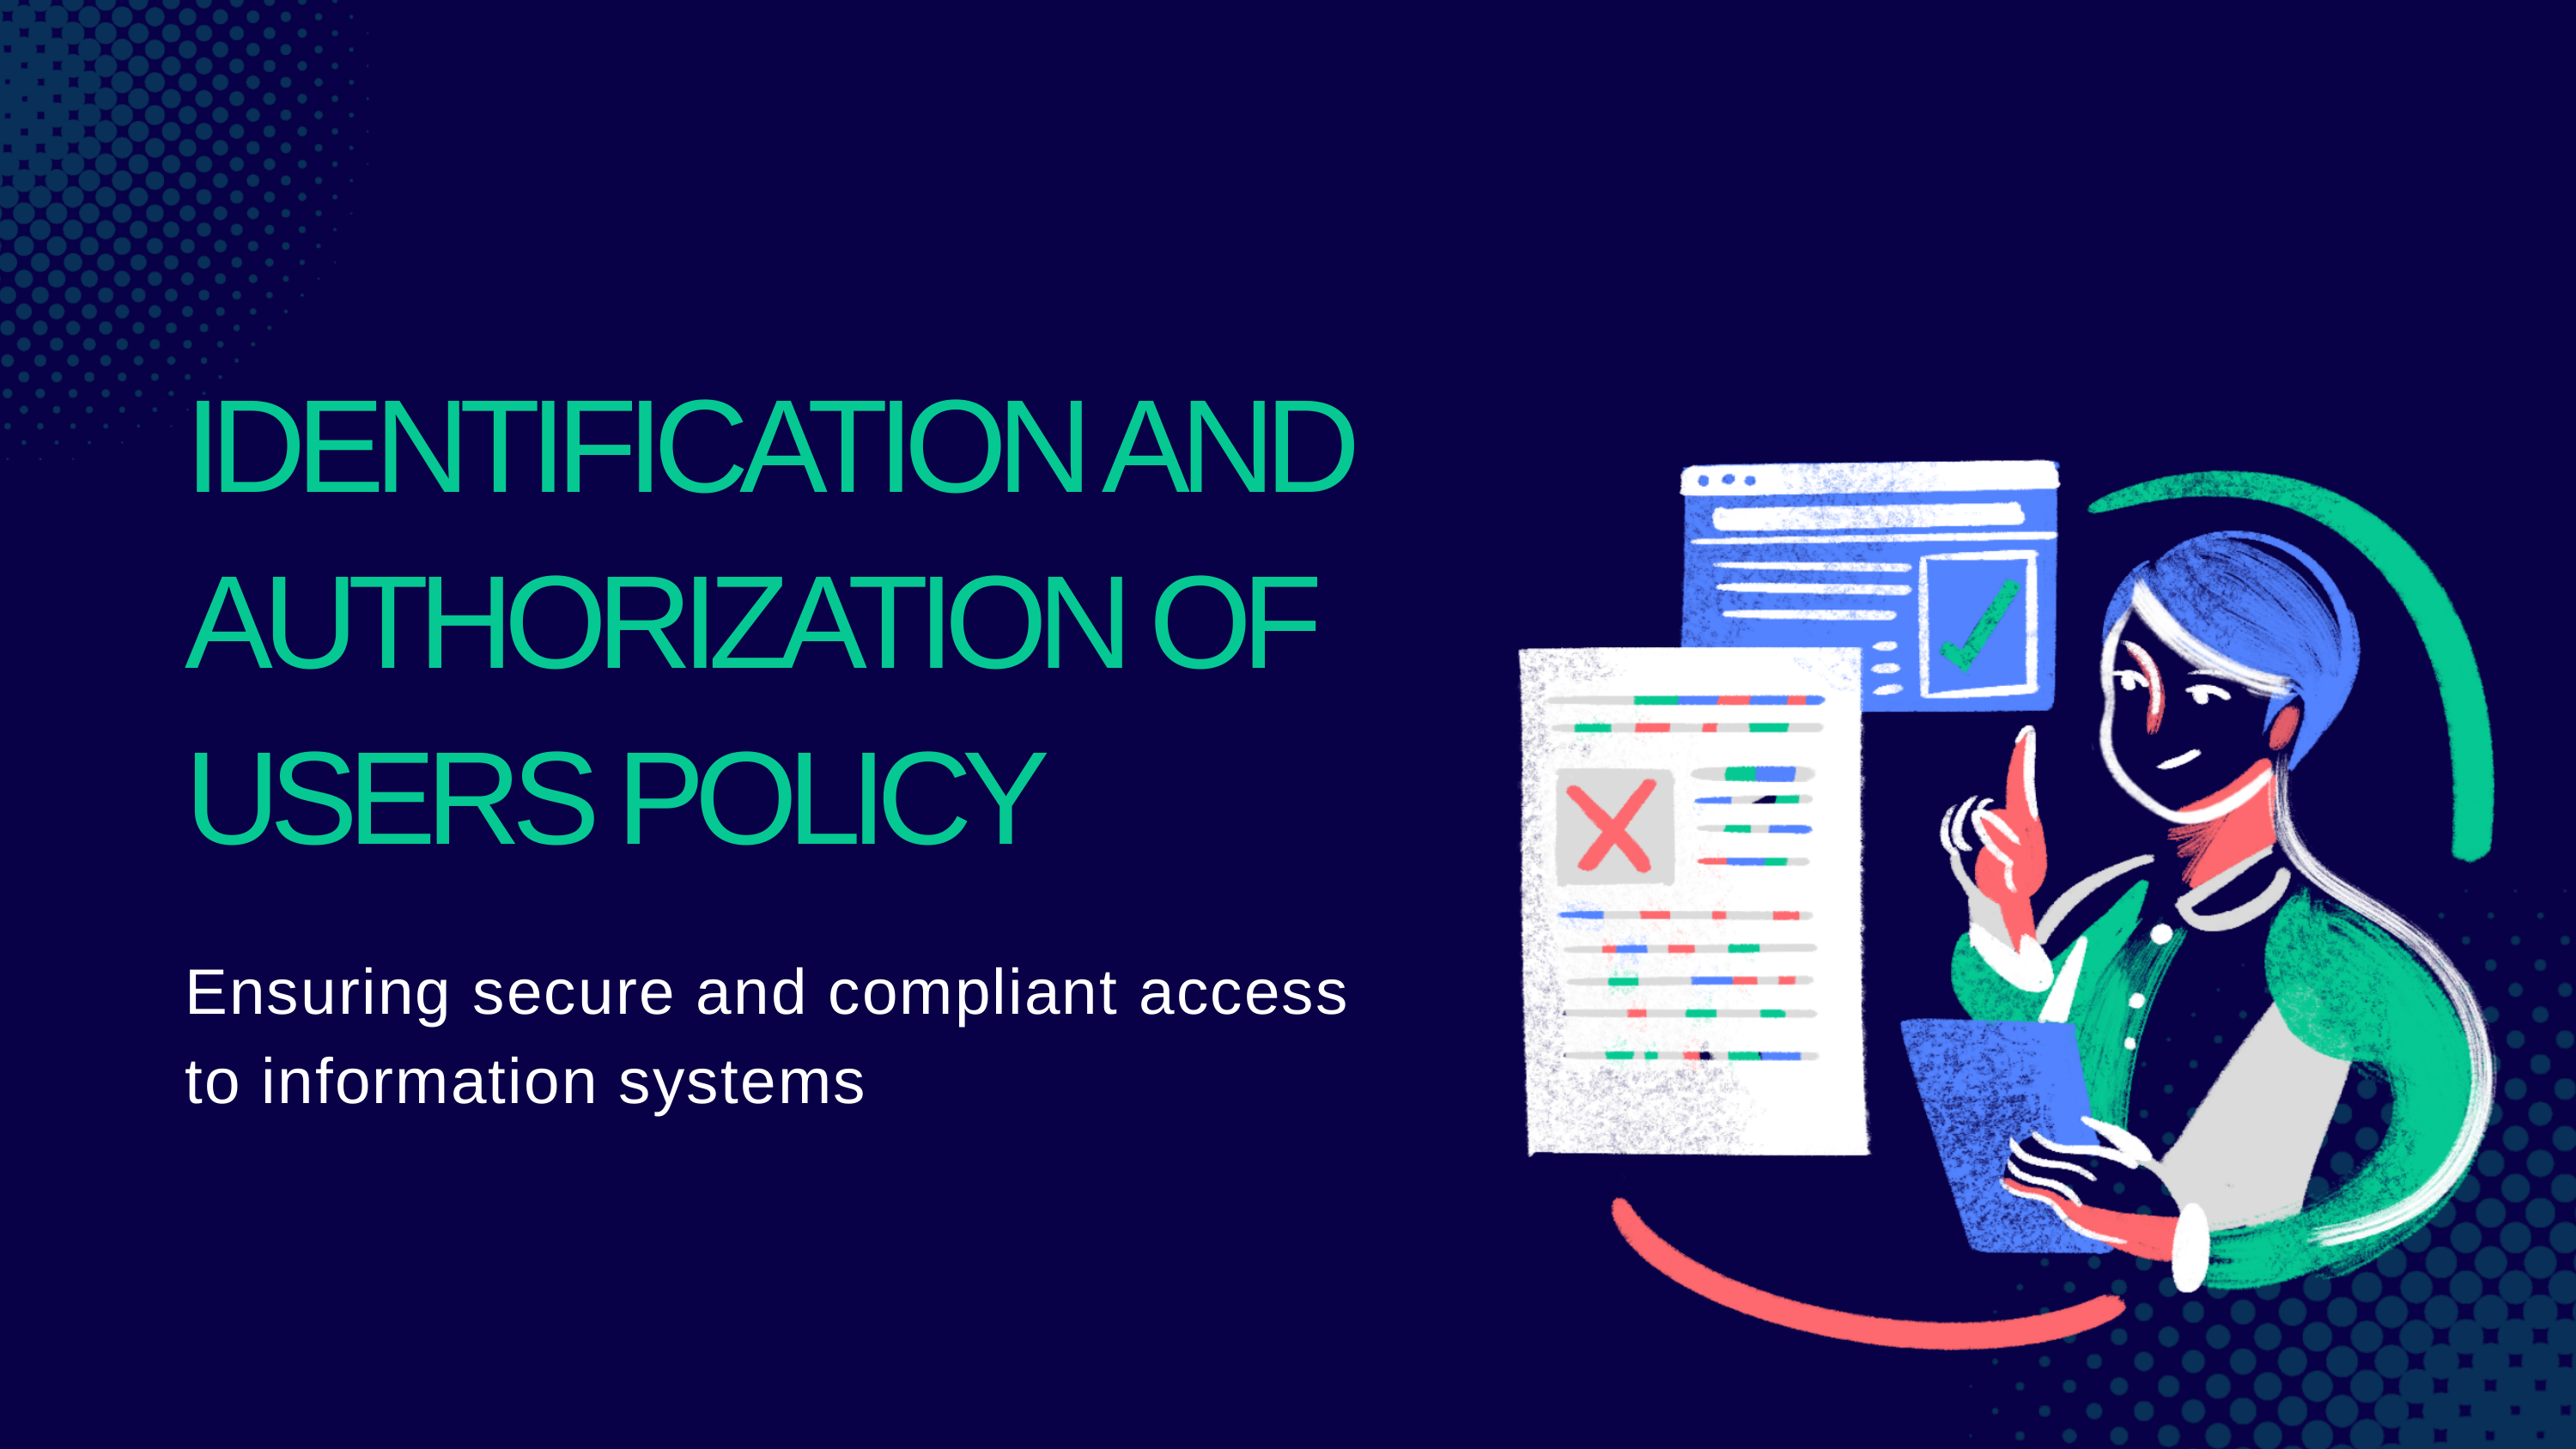

IDENTIFICATION AND AUTHORIZATION OF USERS POLICY

Ensuring secure and compliant access to information systems